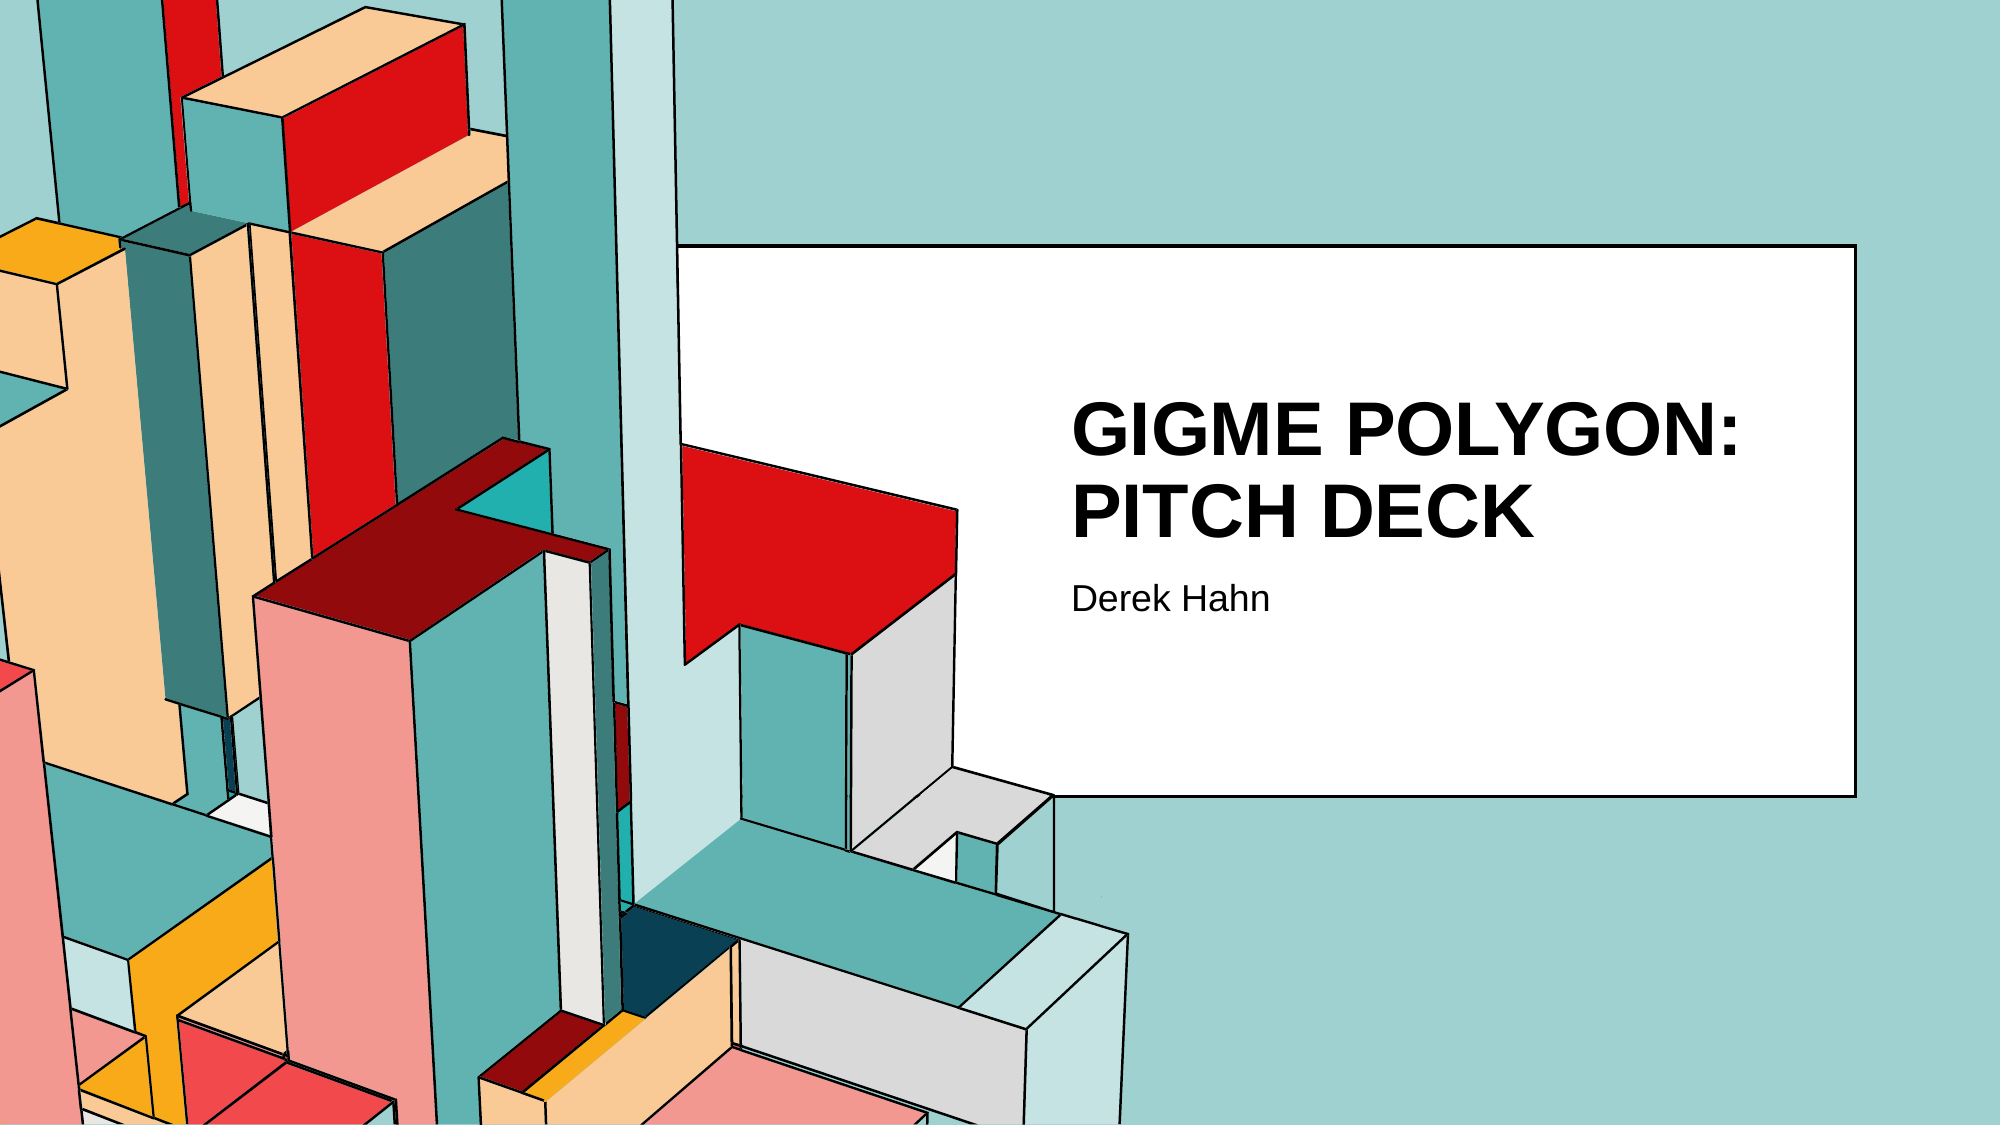

# GigMe POlygon: PITCH DECK
Derek Hahn